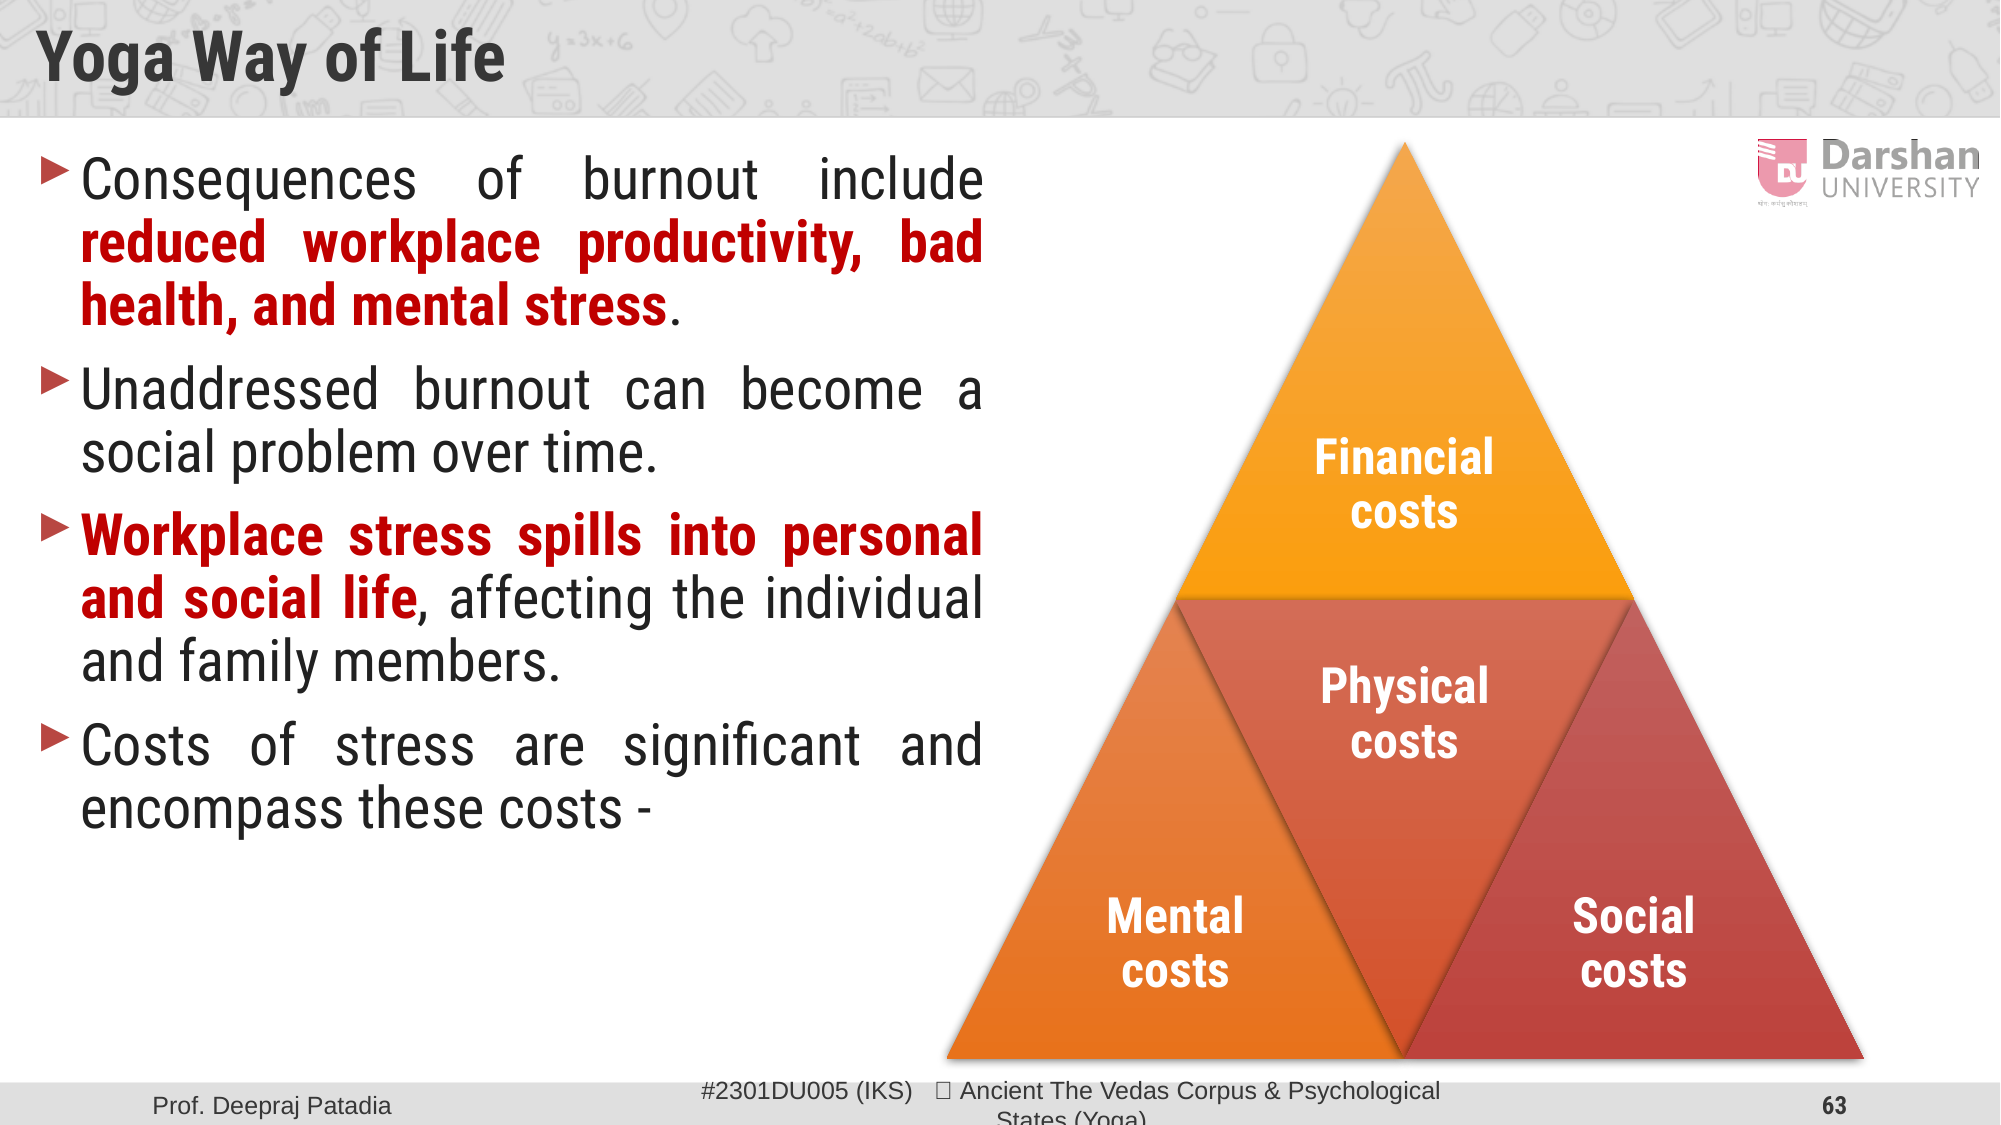

# Yoga Way of Life
Consequences of burnout include reduced workplace productivity, bad health, and mental stress.
Unaddressed burnout can become a social problem over time.
Workplace stress spills into personal and social life, affecting the individual and family members.
Costs of stress are significant and encompass these costs -
Financial costs
Physical costs
Mental costs
Social costs